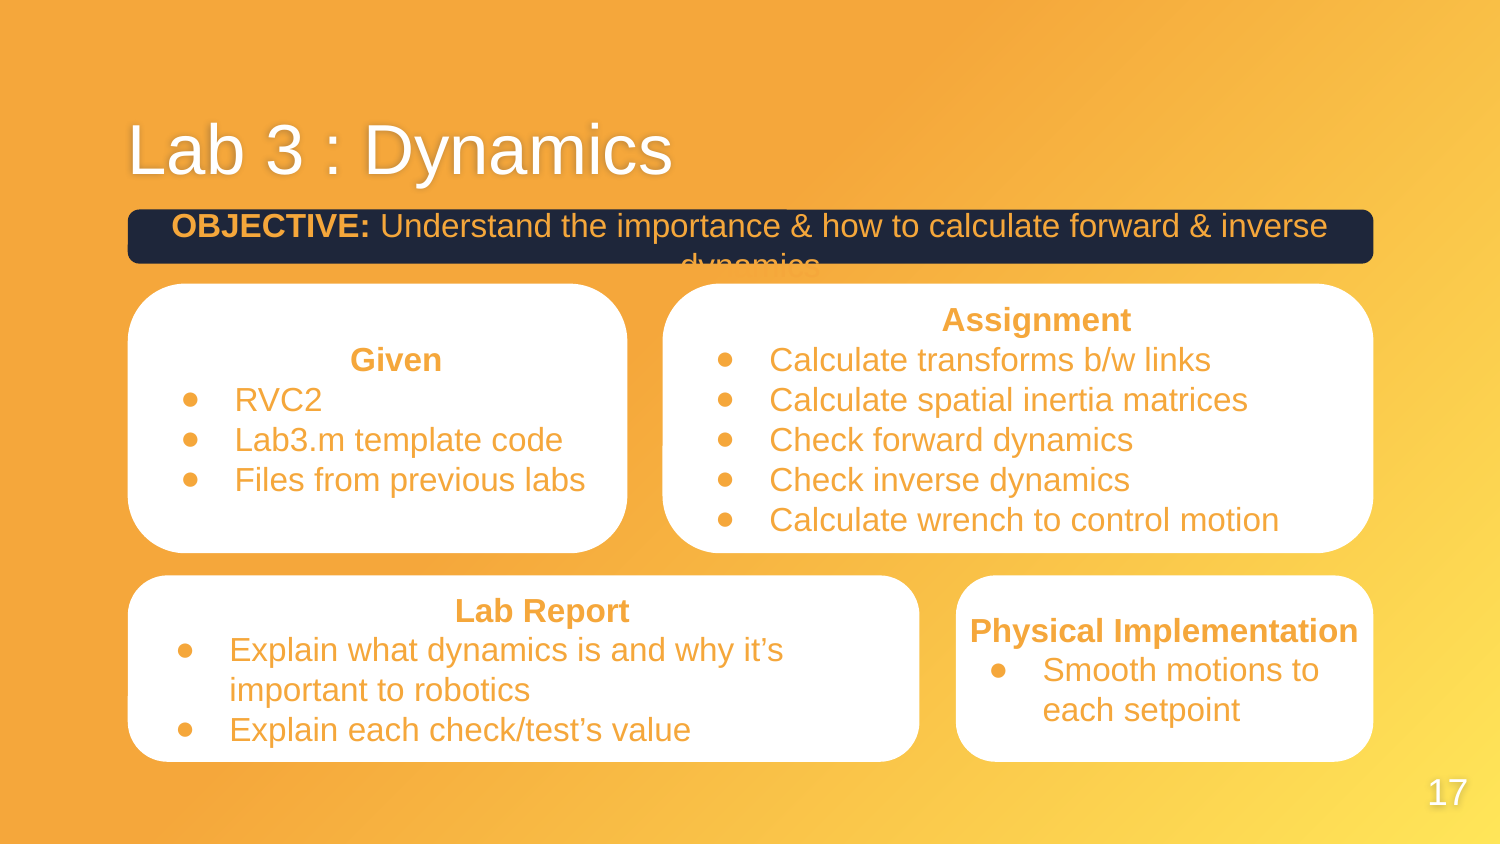

# Lab 3 : Dynamics
OBJECTIVE: Understand the importance & how to calculate forward & inverse dynamics
Given
RVC2
Lab3.m template code
Files from previous labs
Assignment
Calculate transforms b/w links
Calculate spatial inertia matrices
Check forward dynamics
Check inverse dynamics
Calculate wrench to control motion
Lab Report
Explain what dynamics is and why it’s important to robotics
Explain each check/test’s value
Physical Implementation
Smooth motions to each setpoint
17
Assignments:
Check Forward Dynamics
Check Inverse Dynamics
Build Wrench to Control the Motion between Set Points